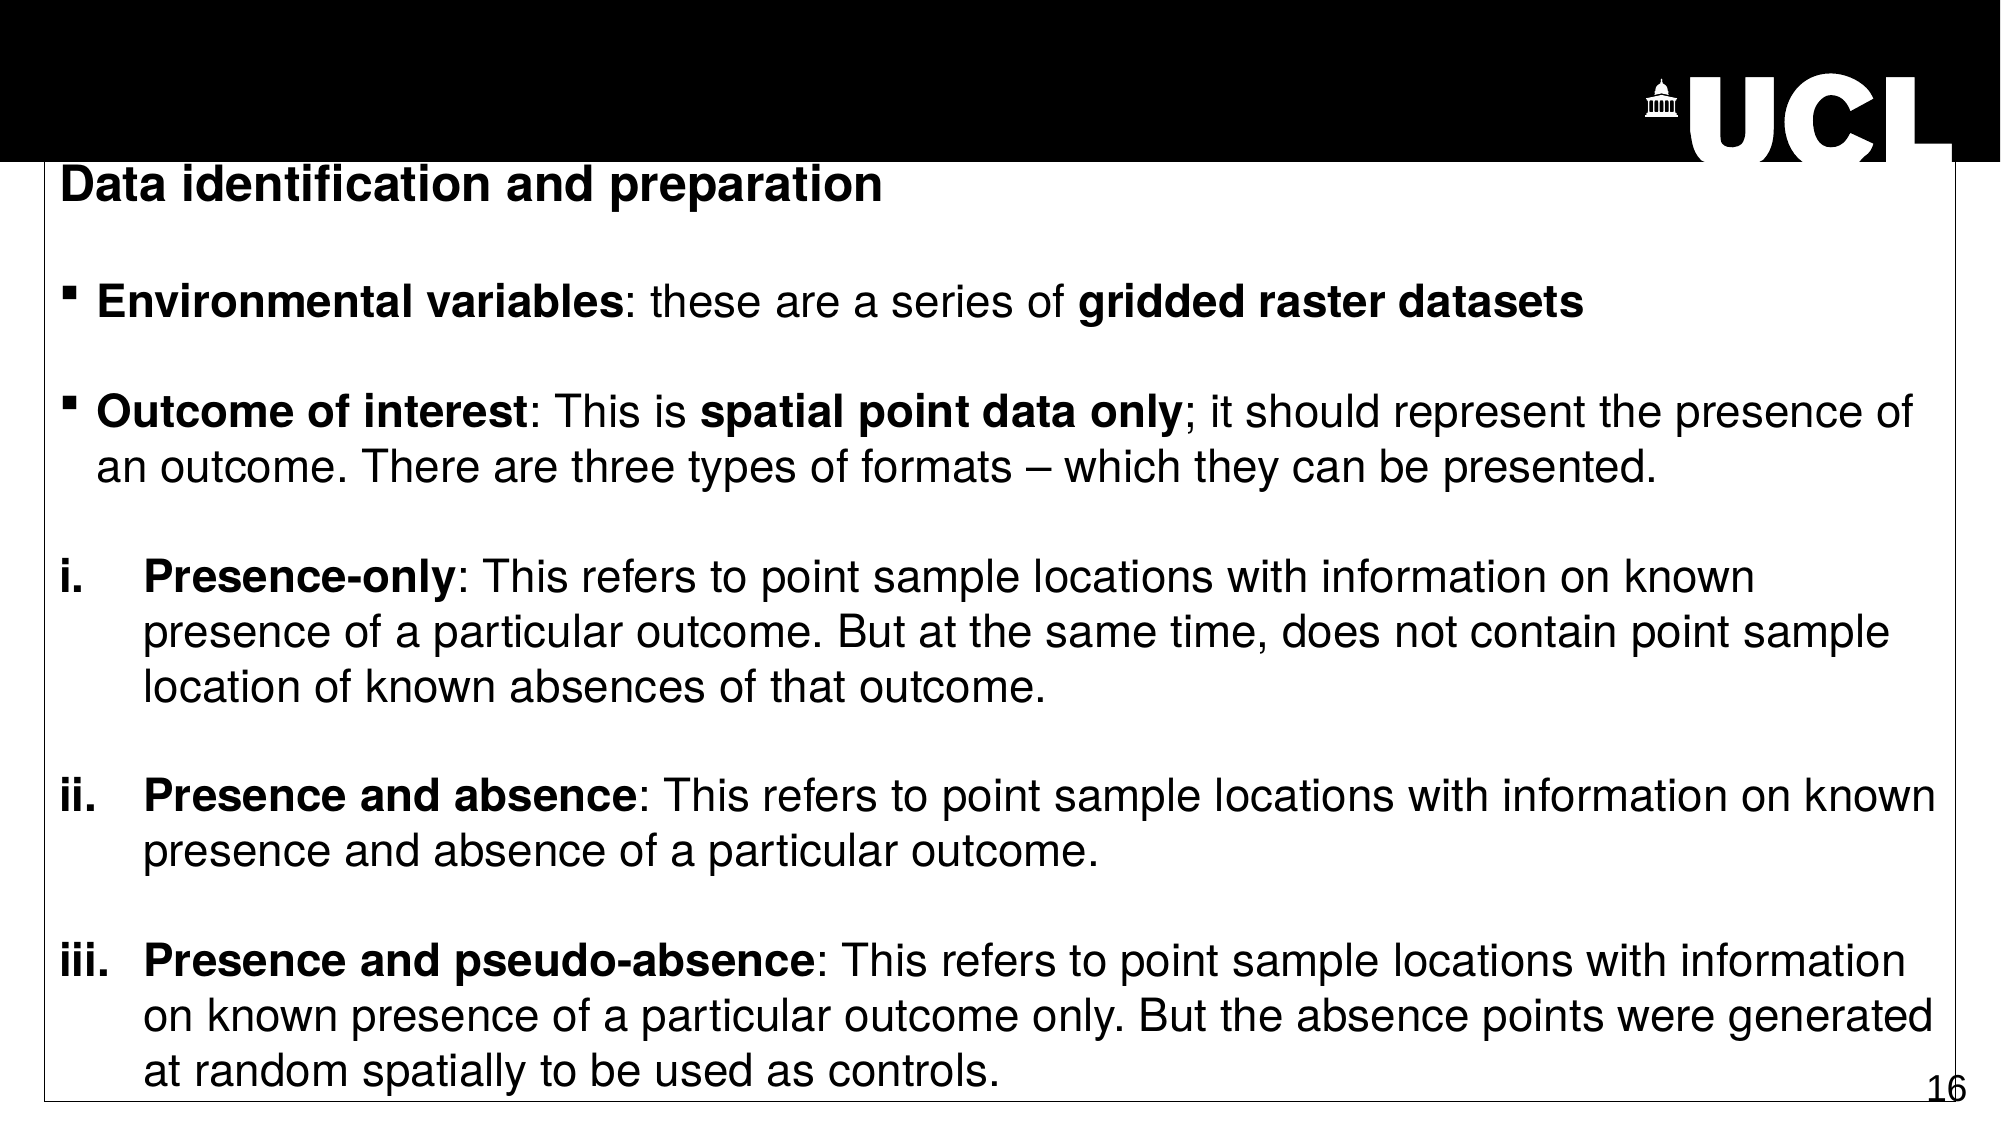

Modelling process [2]

Data identification and preparation

Environmental variables: these are a series of gridded raster datasets

Outcome of interest: This is spatial point data only; it should represent the presence of an outcome. There are three types of formats – which they can be presented.

Presence-only: This refers to point sample locations with information on known presence of a particular outcome. But at the same time, does not contain point sample location of known absences of that outcome.

Presence and absence: This refers to point sample locations with information on known presence and absence of a particular outcome.

Presence and pseudo-absence: This refers to point sample locations with information on known presence of a particular outcome only. But the absence points were generated at random spatially to be used as controls.

16